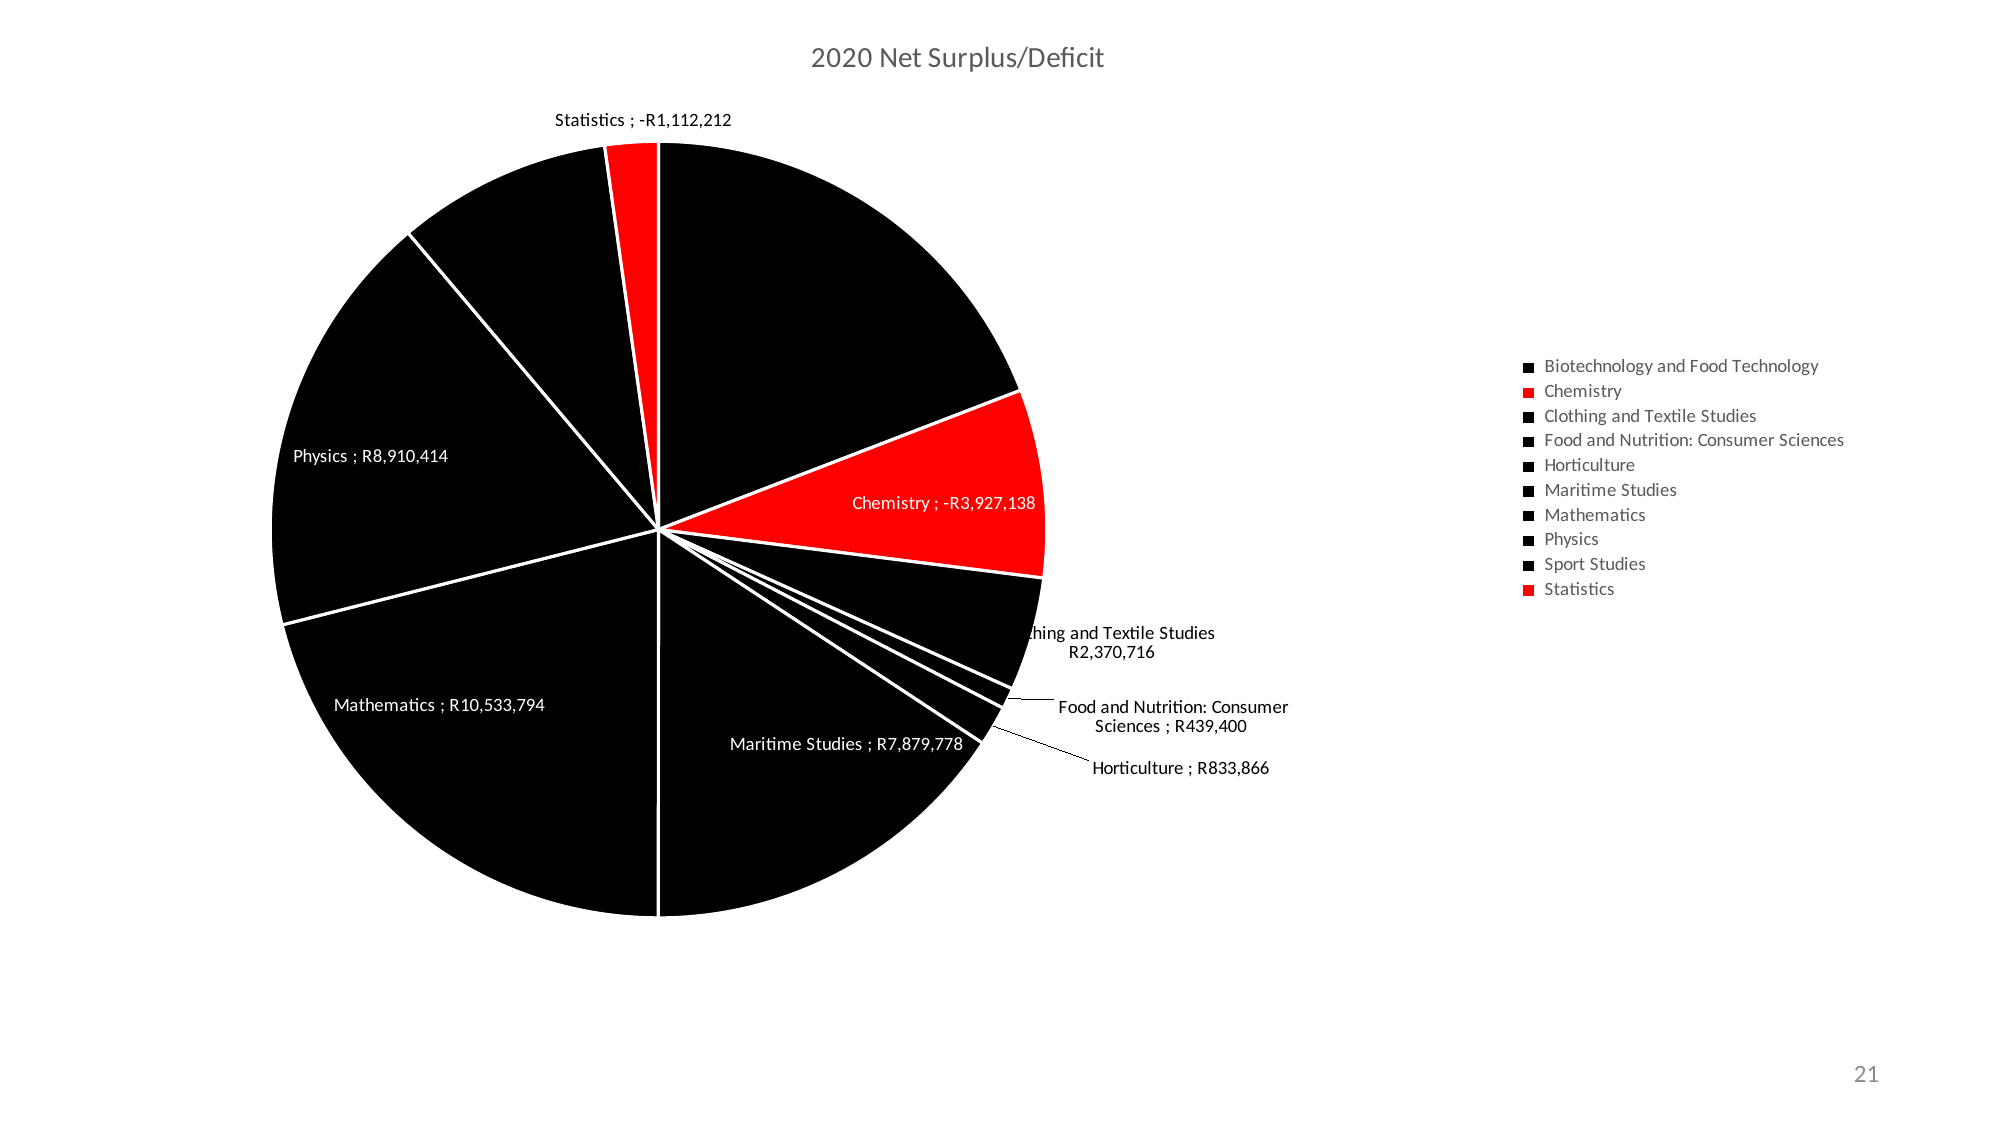

### Chart: 2020 Net Surplus/Deficit

| Category |  |
|---|---|
|  Biotechnology and Food Technology  | 9590994.101003153 |
|  Chemistry  | -3927138.2809957596 |
|  Clothing and Textile Studies  | 2370716.0377902766 |
|  Food and Nutrition: Consumer Sciences  | 439400.2422399517 |
|  Horticulture  | 833865.5772663915 |
|  Maritime Studies  | 7879778.36521427 |
|  Mathematics  | 10533793.79667259 |
|  Physics  | 8910414.08162086 |
|  Sport Studies  | 4473263.495866229 |
|  Statistics  | -1112212.4919663111 |
21